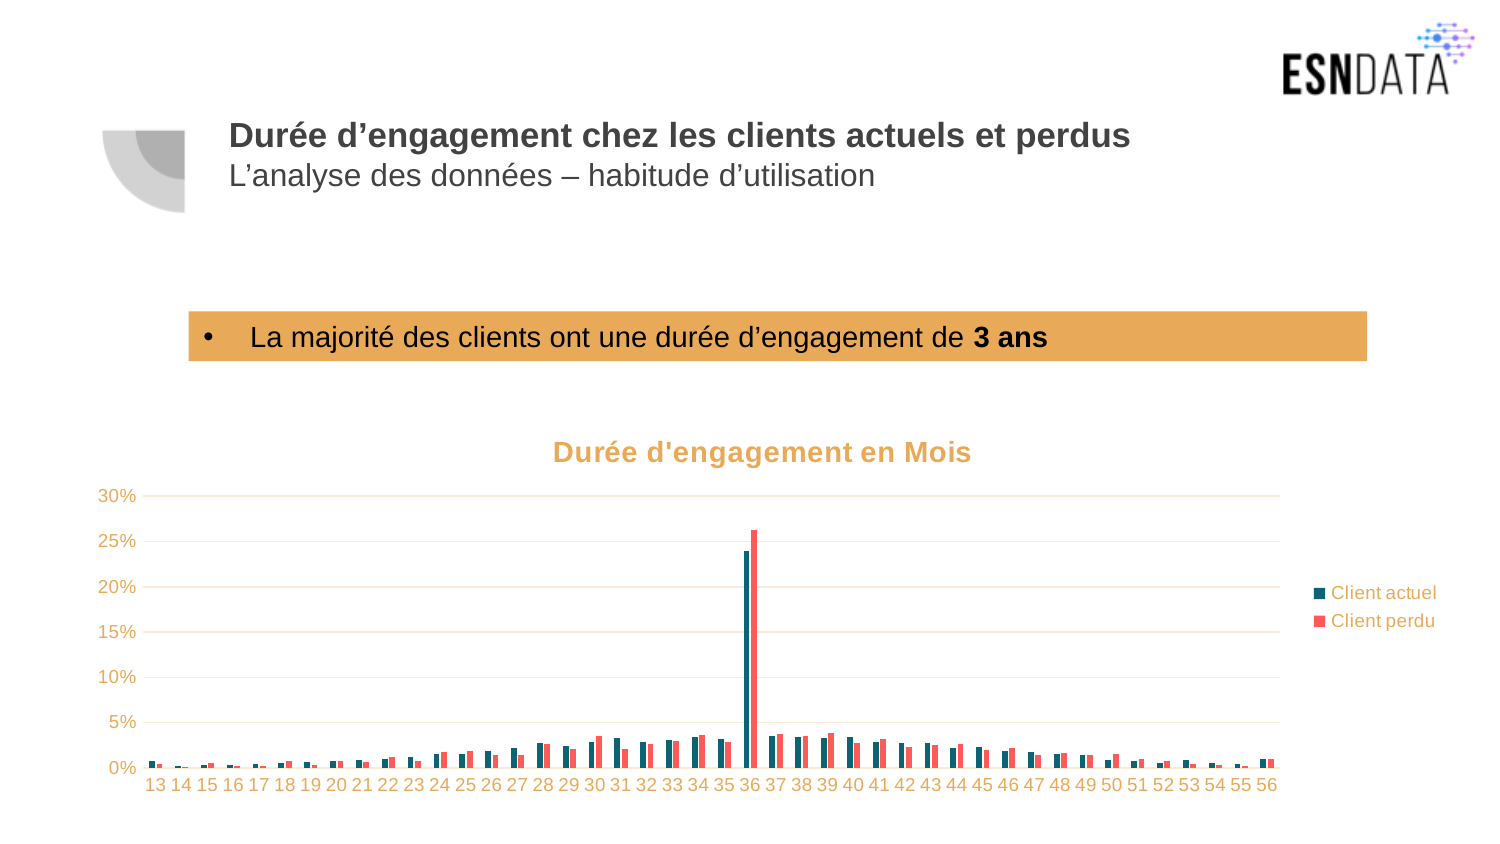

# Durée d’engagement chez les clients actuels et perdus L’analyse des données – habitude d’utilisation
La majorité des clients ont une durée d’engagement de 3 ans

### Chart: Durée d'engagement en Mois

| Category | Client actuel | Client perdu |
|---|---|---|
| 13 | 0.00741962077493817 | 0.004278728606356968 |
| 14 | 0.0017665763749852785 | 0.0006112469437652812 |
| 15 | 0.0029442939583087975 | 0.005501222493887531 |
| 16 | 0.0030620657166411493 | 0.0018337408312958435 |
| 17 | 0.004122011541632316 | 0.0024449877750611247 |
| 18 | 0.005299729124955835 | 0.007946210268948655 |
| 19 | 0.0067129902249440584 | 0.003667481662591687 |
| 20 | 0.007184077258273466 | 0.007946210268948655 |
| 21 | 0.008597338358261689 | 0.006112469437652812 |
| 22 | 0.010010599458249912 | 0.012224938875305624 |
| 23 | 0.012130491108232246 | 0.007946210268948655 |
| 24 | 0.015545872099870451 | 0.017114914425427872 |
| 25 | 0.015781415616535156 | 0.018948655256723717 |
| 26 | 0.019079024849841007 | 0.014669926650366748 |
| 27 | 0.021552231774820397 | 0.014058679706601468 |
| 28 | 0.02732304793310564 | 0.02628361858190709 |
| 29 | 0.024378753974796843 | 0.02078239608801956 |
| 30 | 0.02850076551642916 | 0.035452322738386305 |
| 31 | 0.03332940760805559 | 0.021393643031784843 |
| 32 | 0.028854080791426217 | 0.02689486552567237 |
| 33 | 0.03026734189141444 | 0.029339853300733496 |
| 34 | 0.03462489694971146 | 0.03606356968215159 |
| 35 | 0.031916146508067365 | 0.028117359413202935 |
| 36 | 0.23942998468967142 | 0.2628361858190709 |
| 37 | 0.034860440466376166 | 0.037897310513447434 |
| 38 | 0.034153809916382054 | 0.03484107579462103 |
| 39 | 0.03262277705806148 | 0.039119804400977995 |
| 40 | 0.033918266399717345 | 0.02750611246943765 |
| 41 | 0.028854080791426217 | 0.03178484107579462 |
| 42 | 0.027440819691437992 | 0.023227383863080684 |
| 43 | 0.02720527617477329 | 0.02567237163814181 |
| 44 | 0.022023318808149804 | 0.02628361858190709 |
| 45 | 0.022847721116476268 | 0.020171149144254278 |
| 46 | 0.018961253091508656 | 0.022004889975550123 |
| 47 | 0.01731244847485573 | 0.014669926650366748 |
| 48 | 0.015899187374867507 | 0.01650366748166259 |
| 49 | 0.013779295724885173 | 0.014669926650366748 |
| 50 | 0.008361794841596985 | 0.015281173594132029 |
| 51 | 0.007537392533270522 | 0.009779951100244499 |
| 52 | 0.005888587916617595 | 0.007334963325183374 |
| 53 | 0.008361794841596985 | 0.004278728606356968 |
| 54 | 0.00553527264162054 | 0.003667481662591687 |
| 55 | 0.004475326816629373 | 0.0024449877750611247 |
| 56 | 0.010128371216582263 | 0.01039119804400978 |